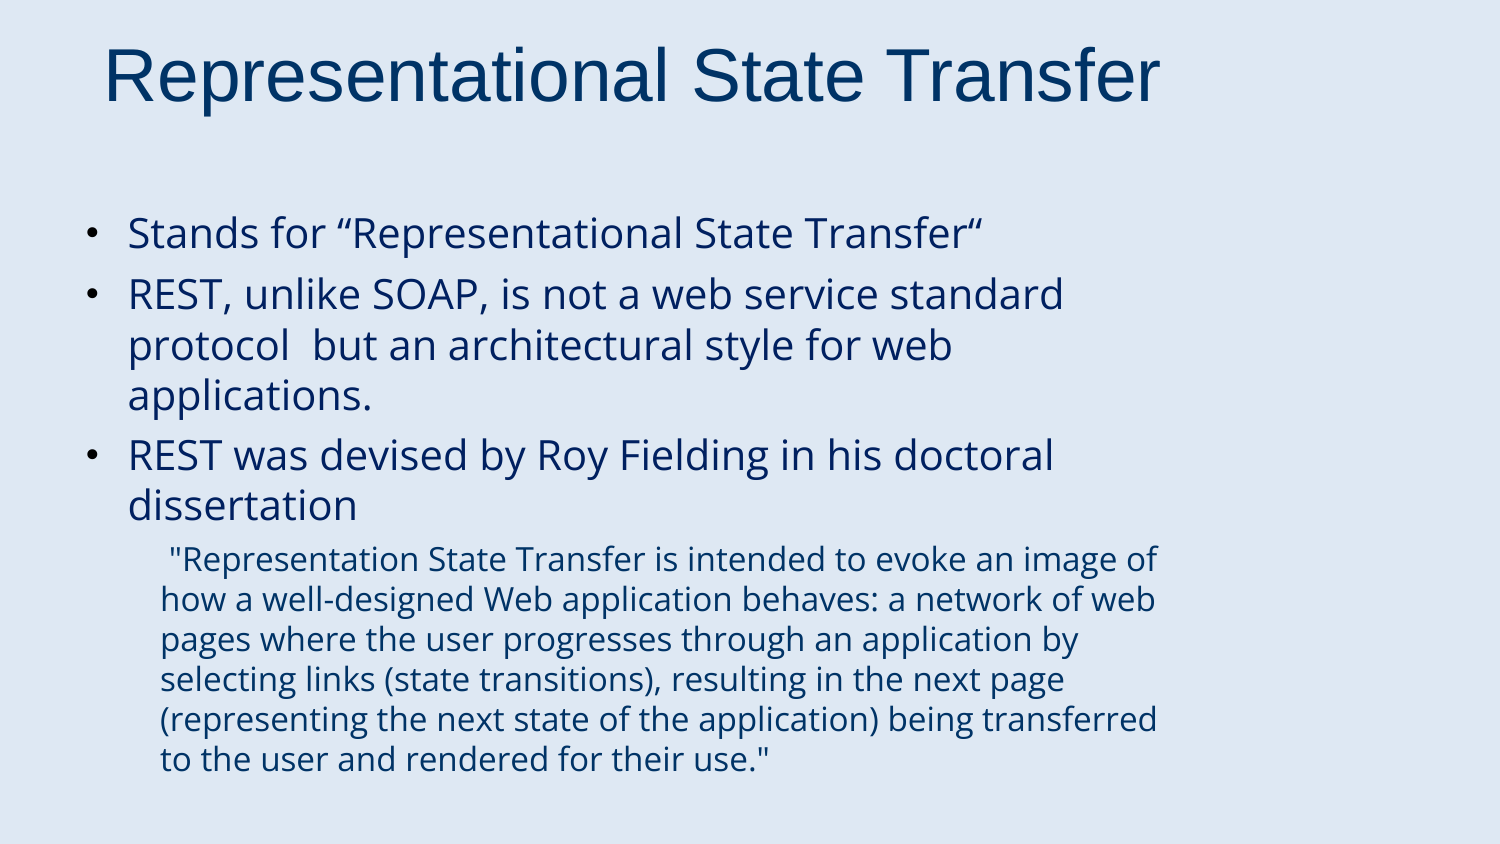

# Representational State Transfer
Stands for “Representational State Transfer“
REST, unlike SOAP, is not a web service standard protocol  but an architectural style for web applications.
REST was devised by Roy Fielding in his doctoral dissertation
 "Representation State Transfer is intended to evoke an image of how a well-designed Web application behaves: a network of web pages where the user progresses through an application by selecting links (state transitions), resulting in the next page (representing the next state of the application) being transferred to the user and rendered for their use."